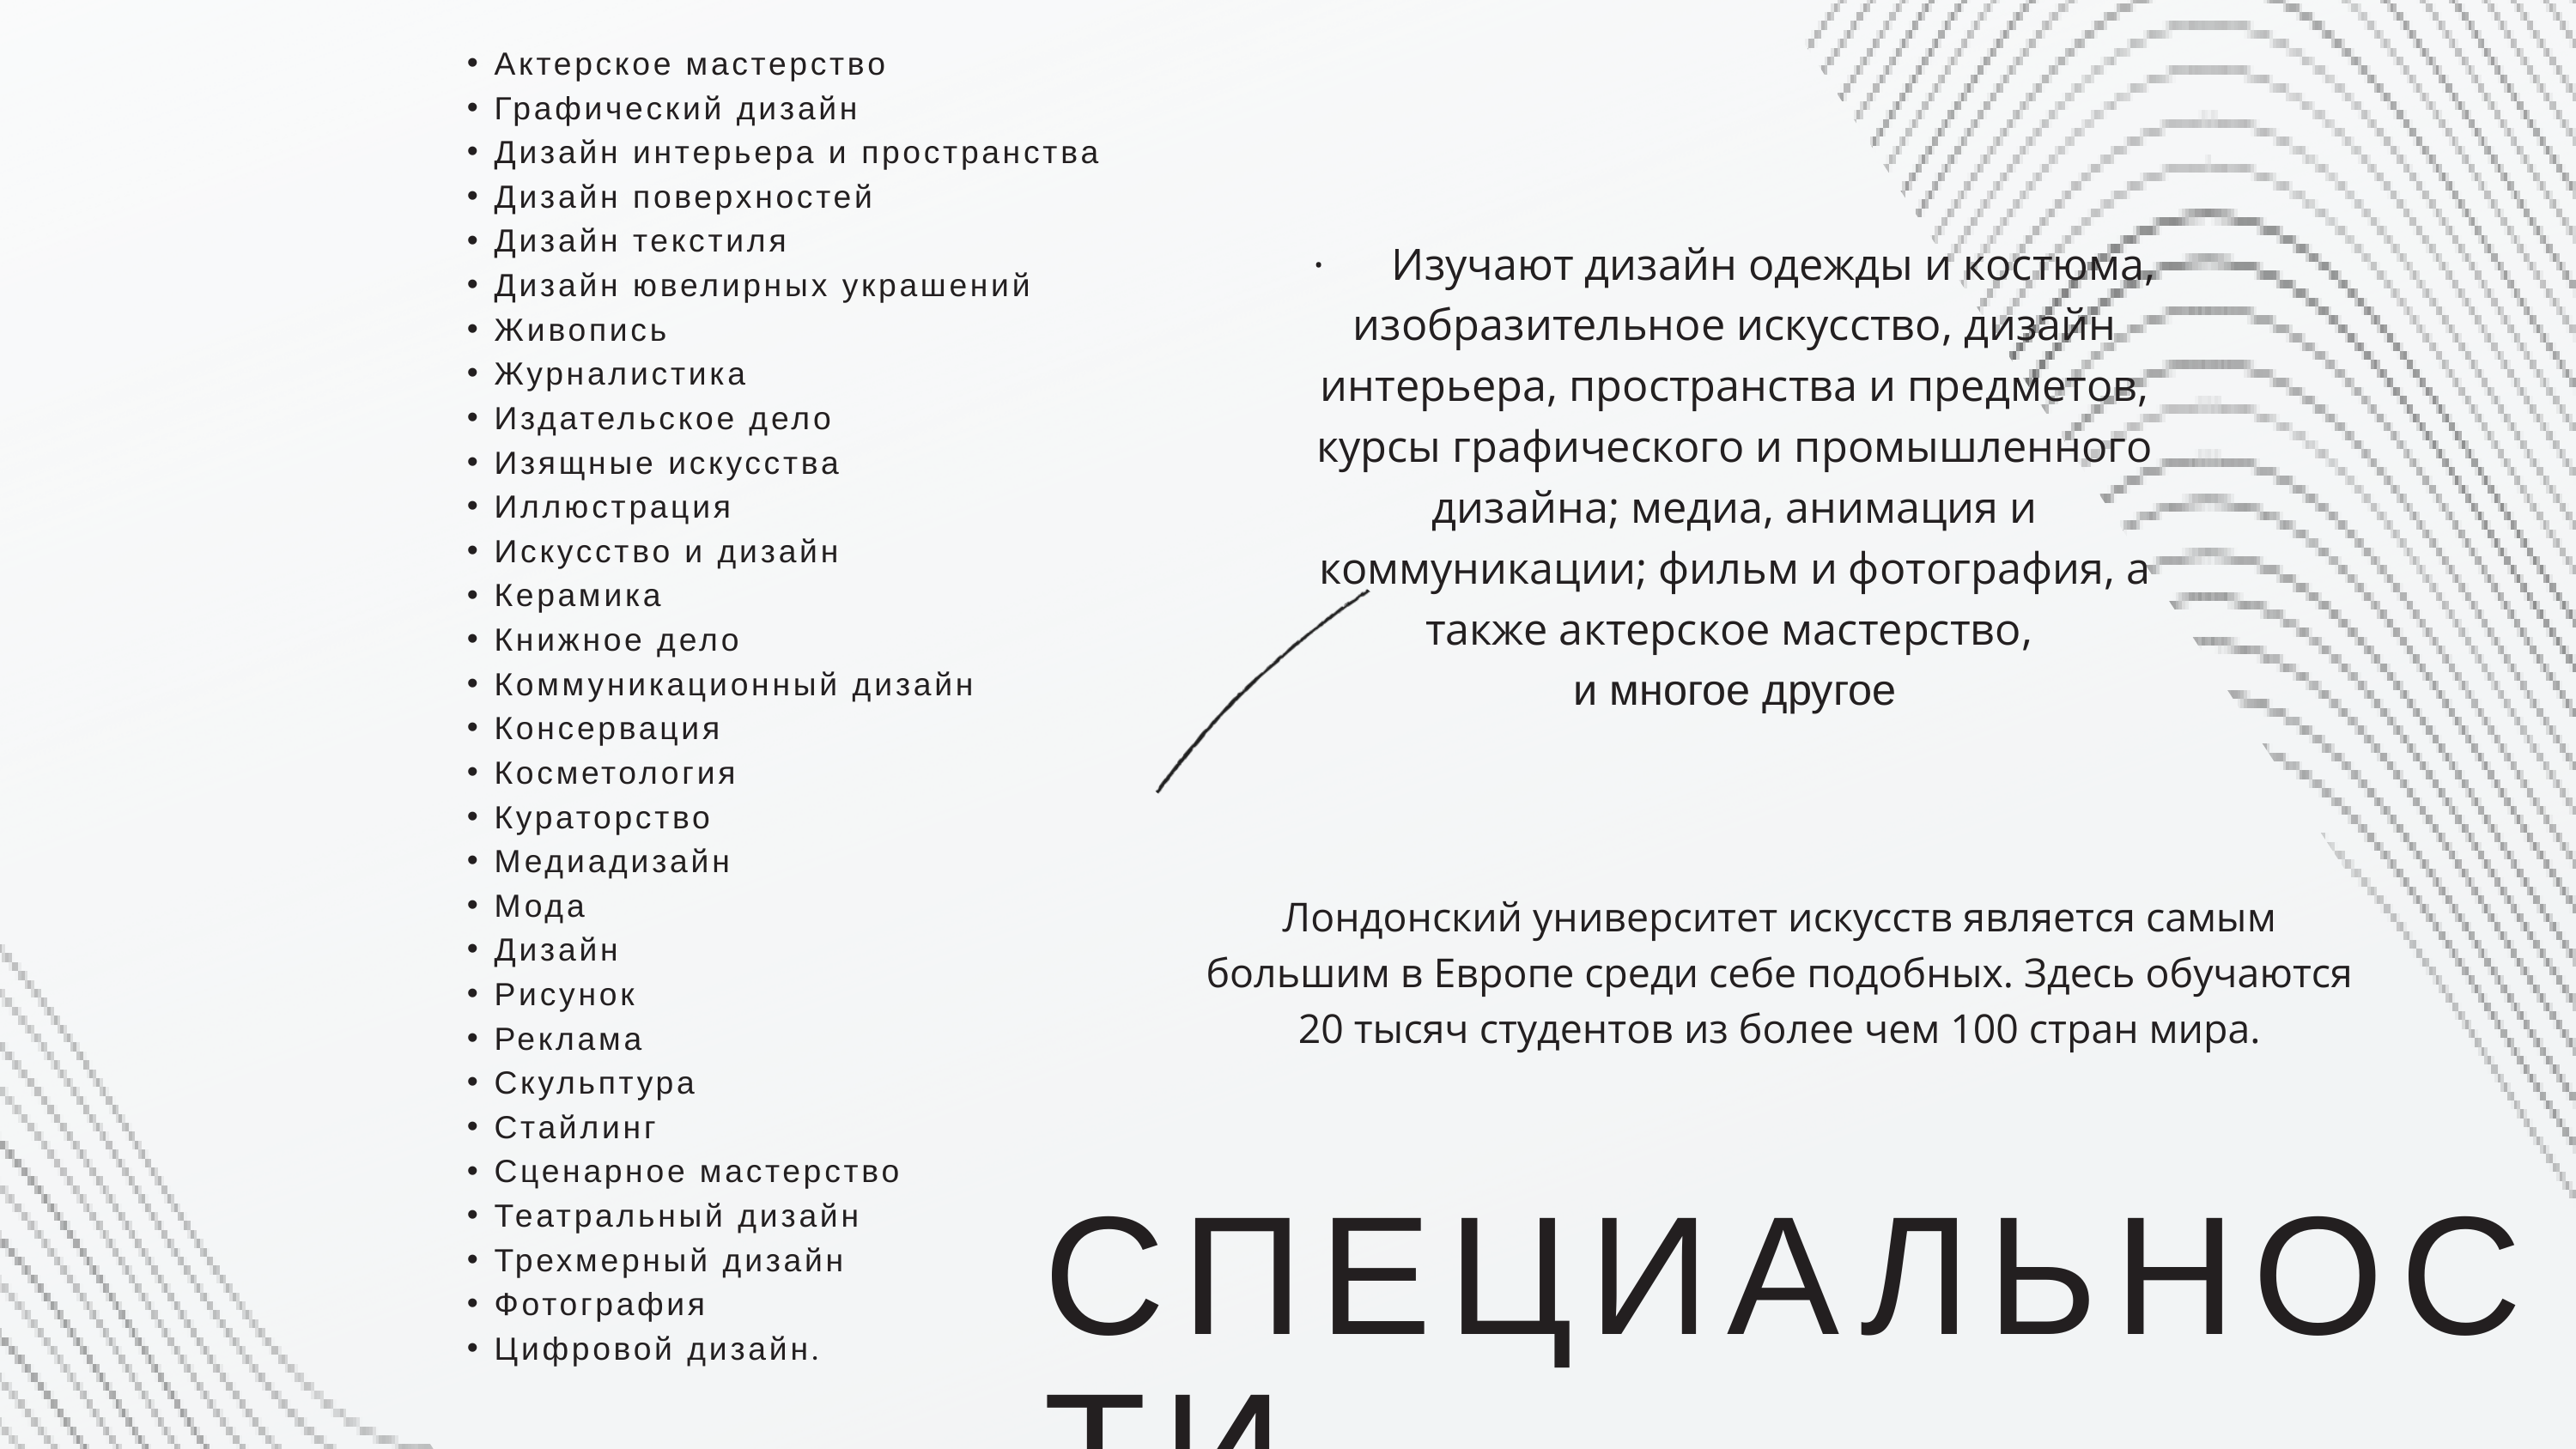

Актерское мастерство
Графический дизайн
Дизайн интерьера и пространства
Дизайн поверхностей
Дизайн текстиля
Дизайн ювелирных украшений
Живопись
Журналистика
Издательское дело
Изящные искусства
Иллюстрация
Искусство и дизайн
Керамика
Книжное дело
Коммуникационный дизайн
Консервация
Косметология
Кураторство
Медиадизайн
Мода
Дизайн
Рисунок
Реклама
Скульптура
Стайлинг
Сценарное мастерство
Театральный дизайн
Трехмерный дизайн
Фотография
Цифровой дизайн.

·      Изучают дизайн одежды и костюма, изобразительное искусство, дизайн интерьера, пространства и предметов, курсы графического и промышленного дизайна; медиа, анимация и коммуникации; фильм и фотография, а также актерское мастерство,
и многое другое

Лондонский университет искусств является самым большим в Европе среди себе подобных. Здесь обучаются 20 тысяч студентов из более чем 100 стран мира.
СПЕЦИАЛЬНОСТИ